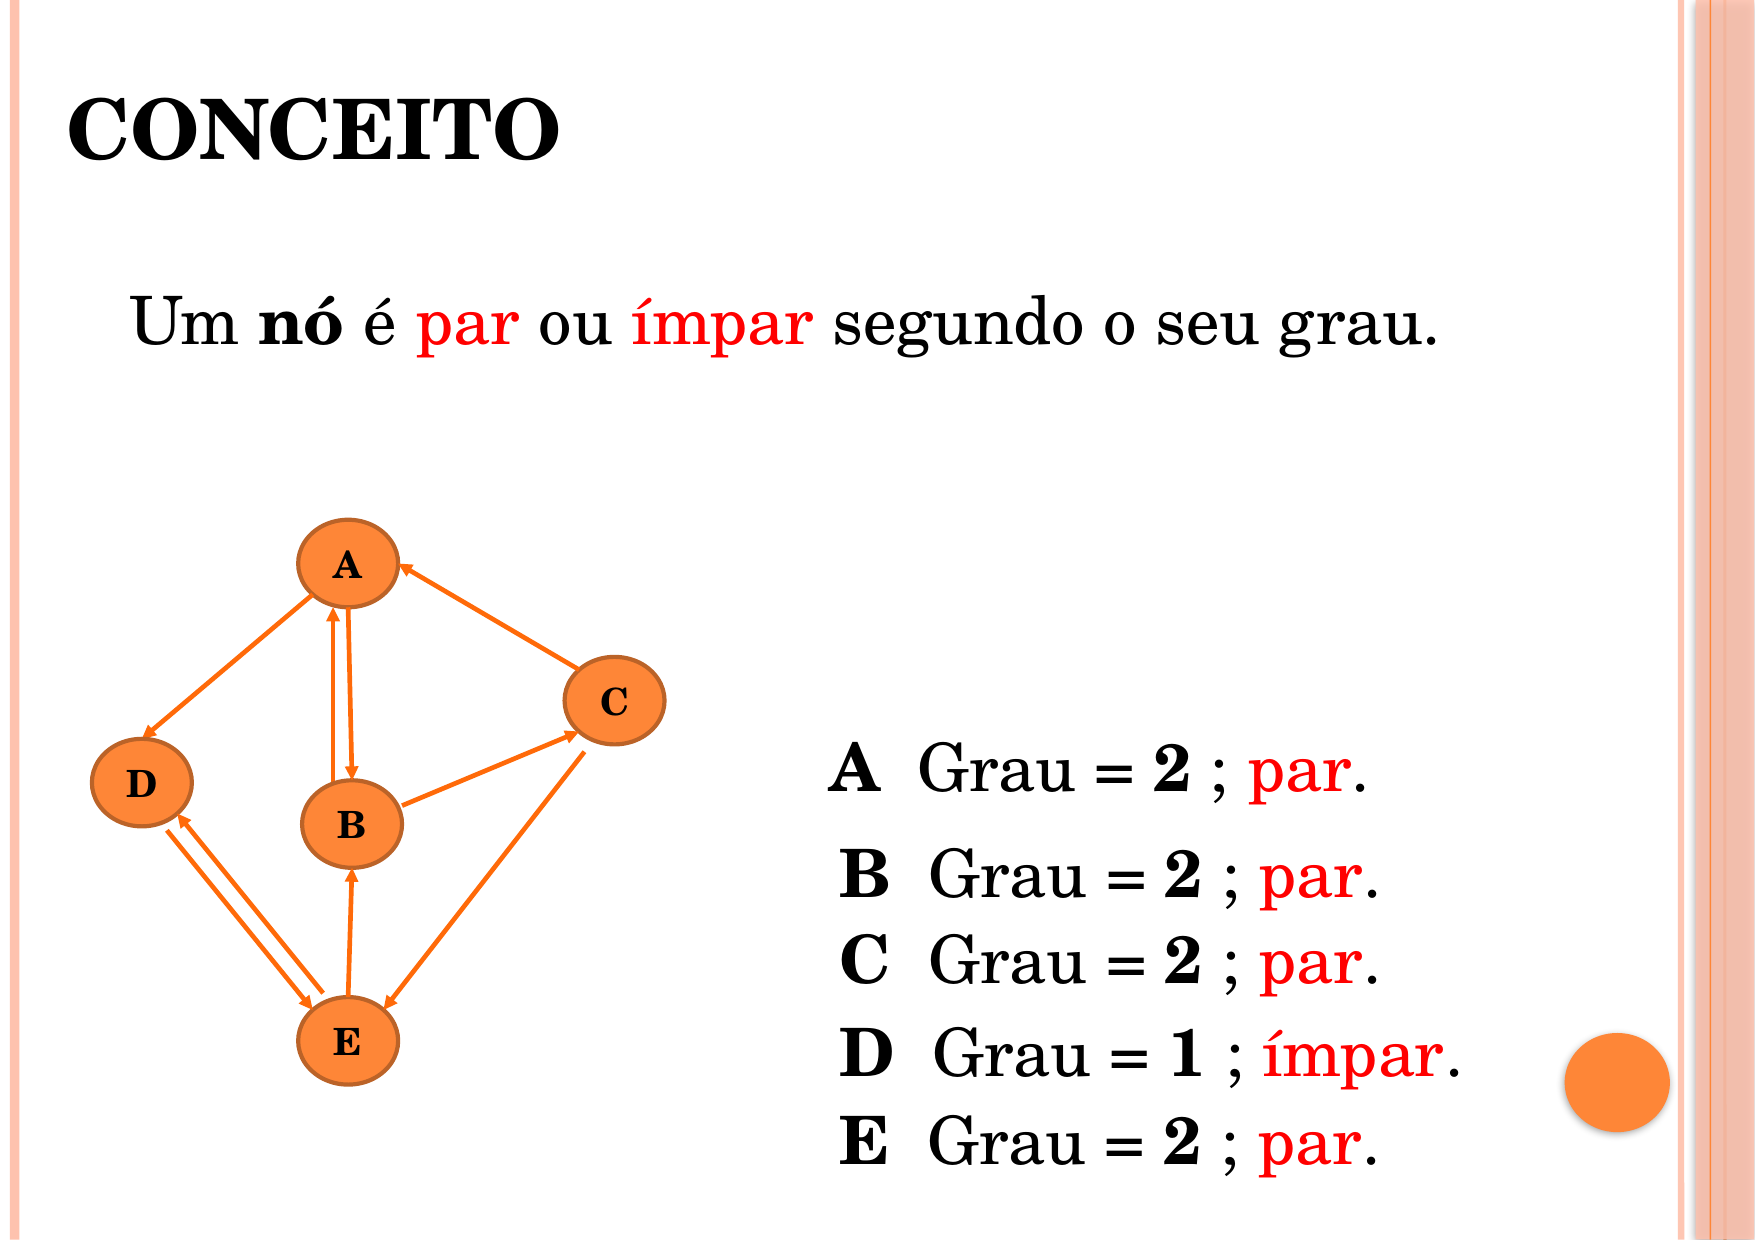

# Conceito
Um nó é par ou ímpar segundo o seu grau.
A
C
A  Grau = 2 ; par.
D
B
B  Grau = 2 ; par.
C  Grau = 2 ; par.
D  Grau = 1 ; ímpar.
E
E  Grau = 2 ; par.